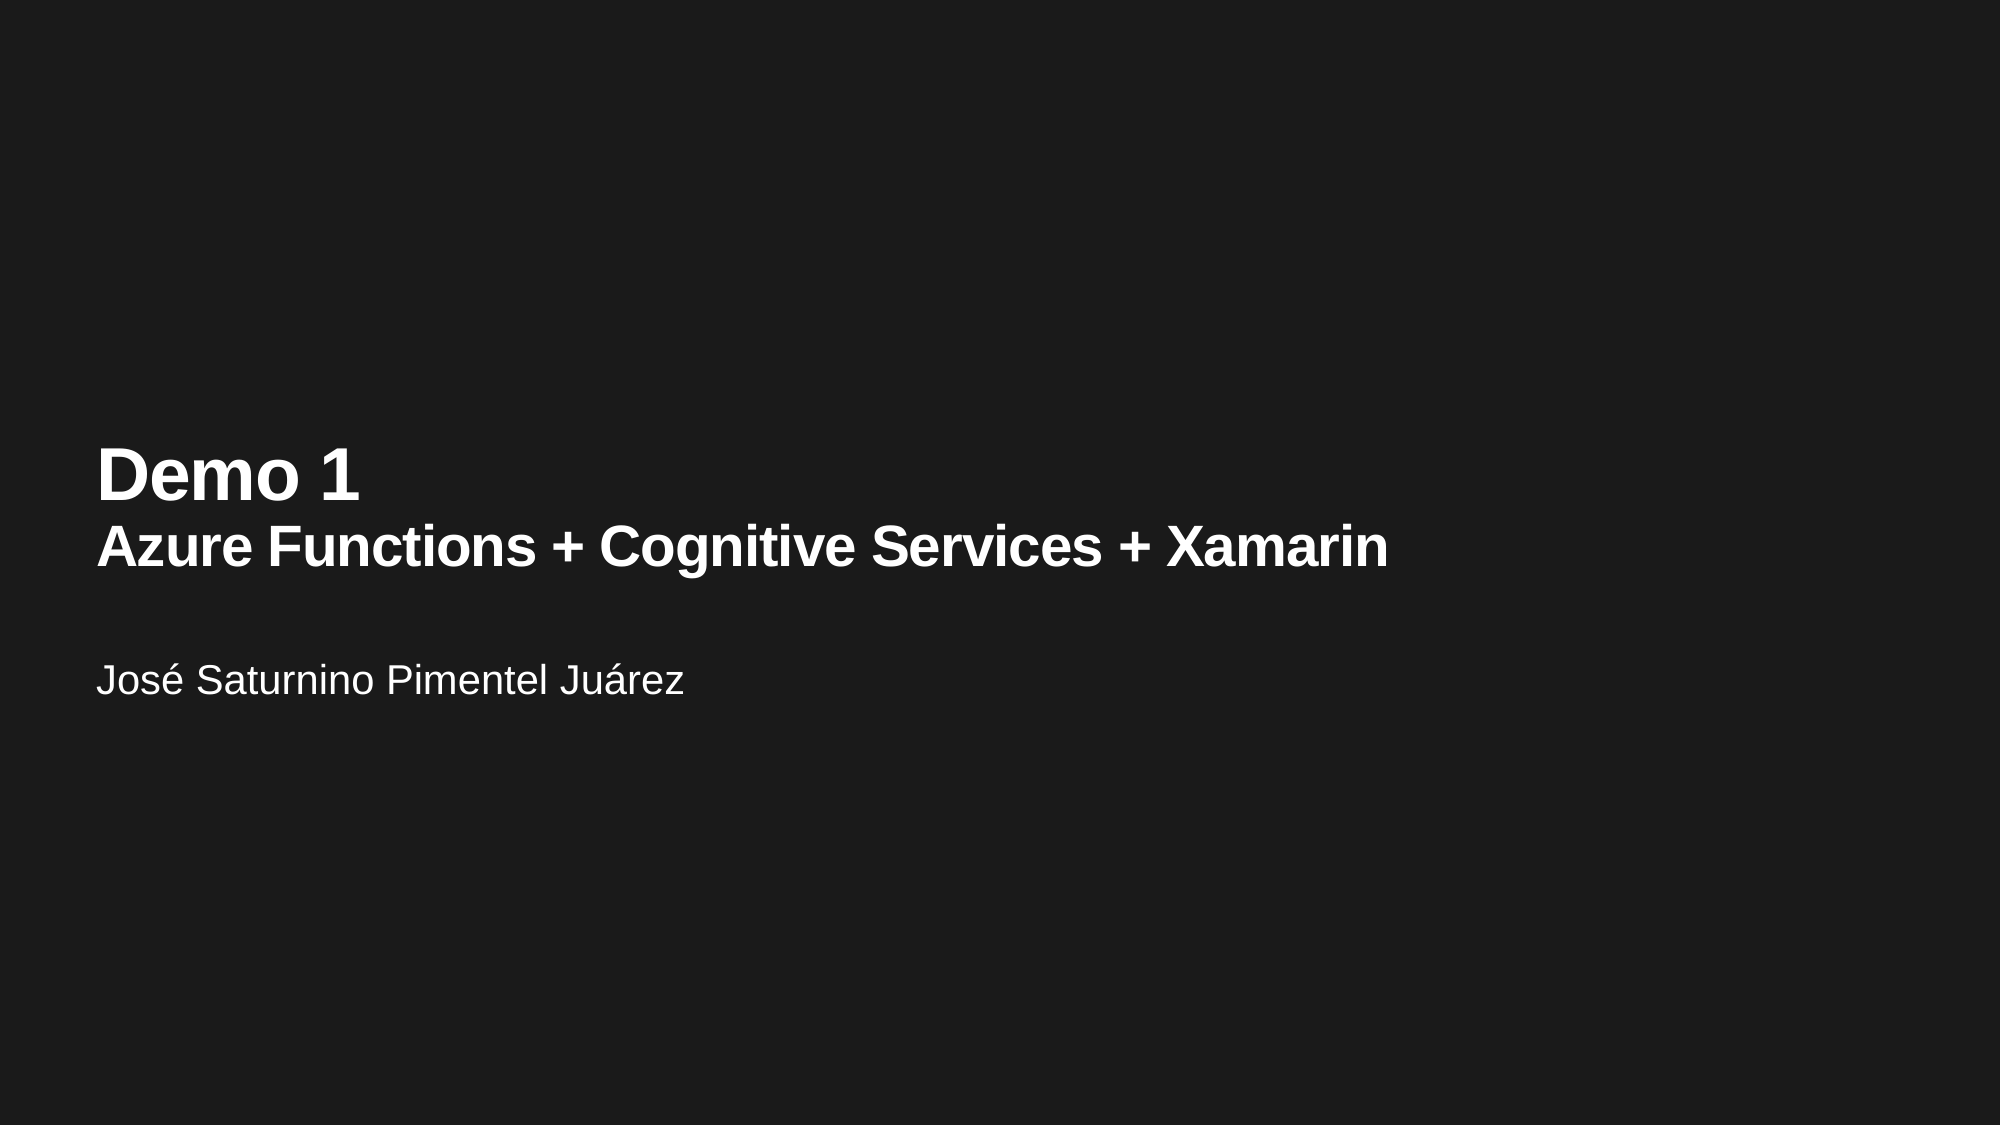

# Demo 1 Azure Functions + Cognitive Services + Xamarin
José Saturnino Pimentel Juárez